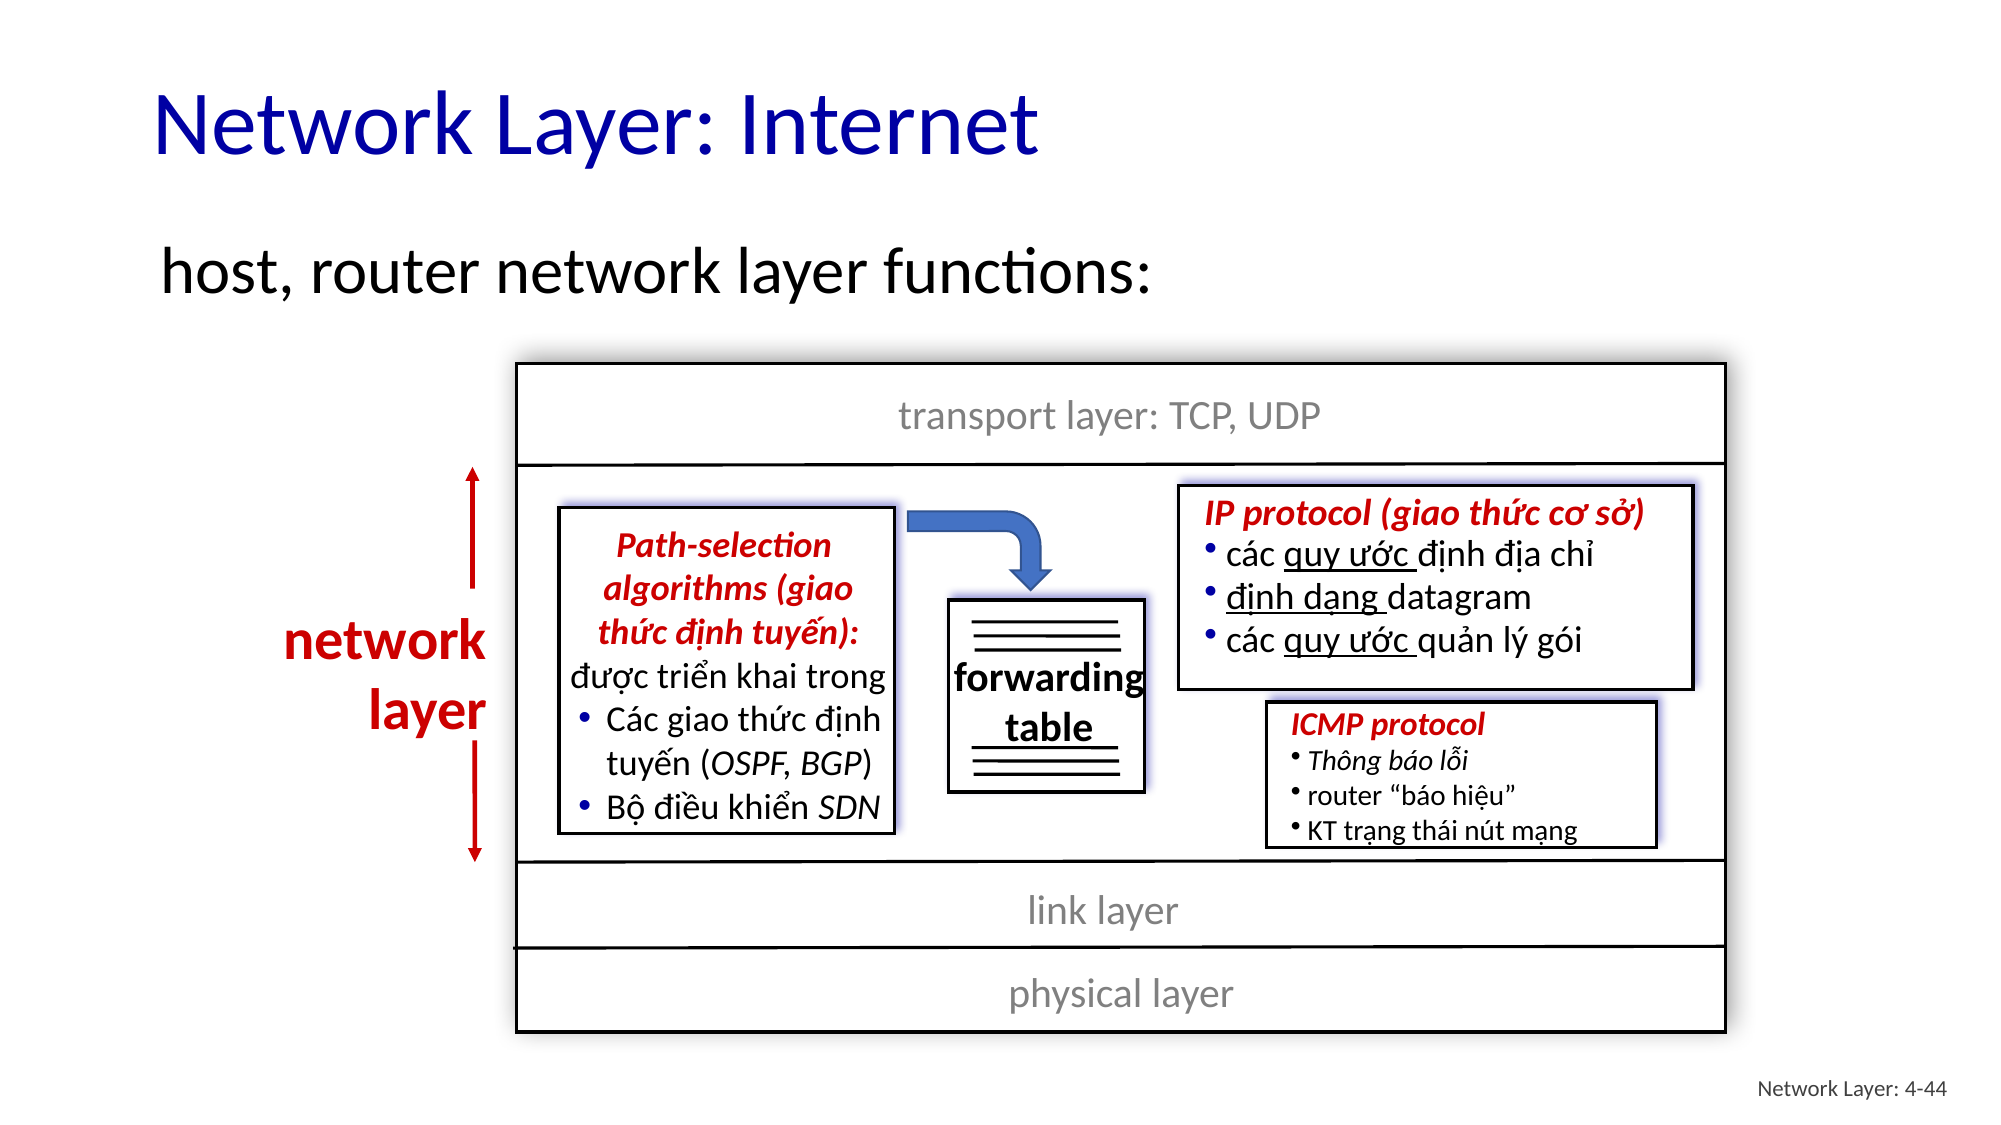

# Network Layer: Internet
host, router network layer functions:

transport layer: TCP, UDP

IP protocol (giao thức cơ sở)
 các quy ước định địa chỉ
 định dạng datagram
 các quy ước quản lý gói

Path-selection  algorithms (giao thức định tuyến): được triển khai trong
Các giao thức định tuyến (OSPF, BGP)
Bộ điều khiển SDN

forwarding
table

network
layer
ICMP protocol
 Thông báo lỗi
 router “báo hiệu”
 KT trạng thái nút mạng

link layer

physical layer
Network Layer: 4-44